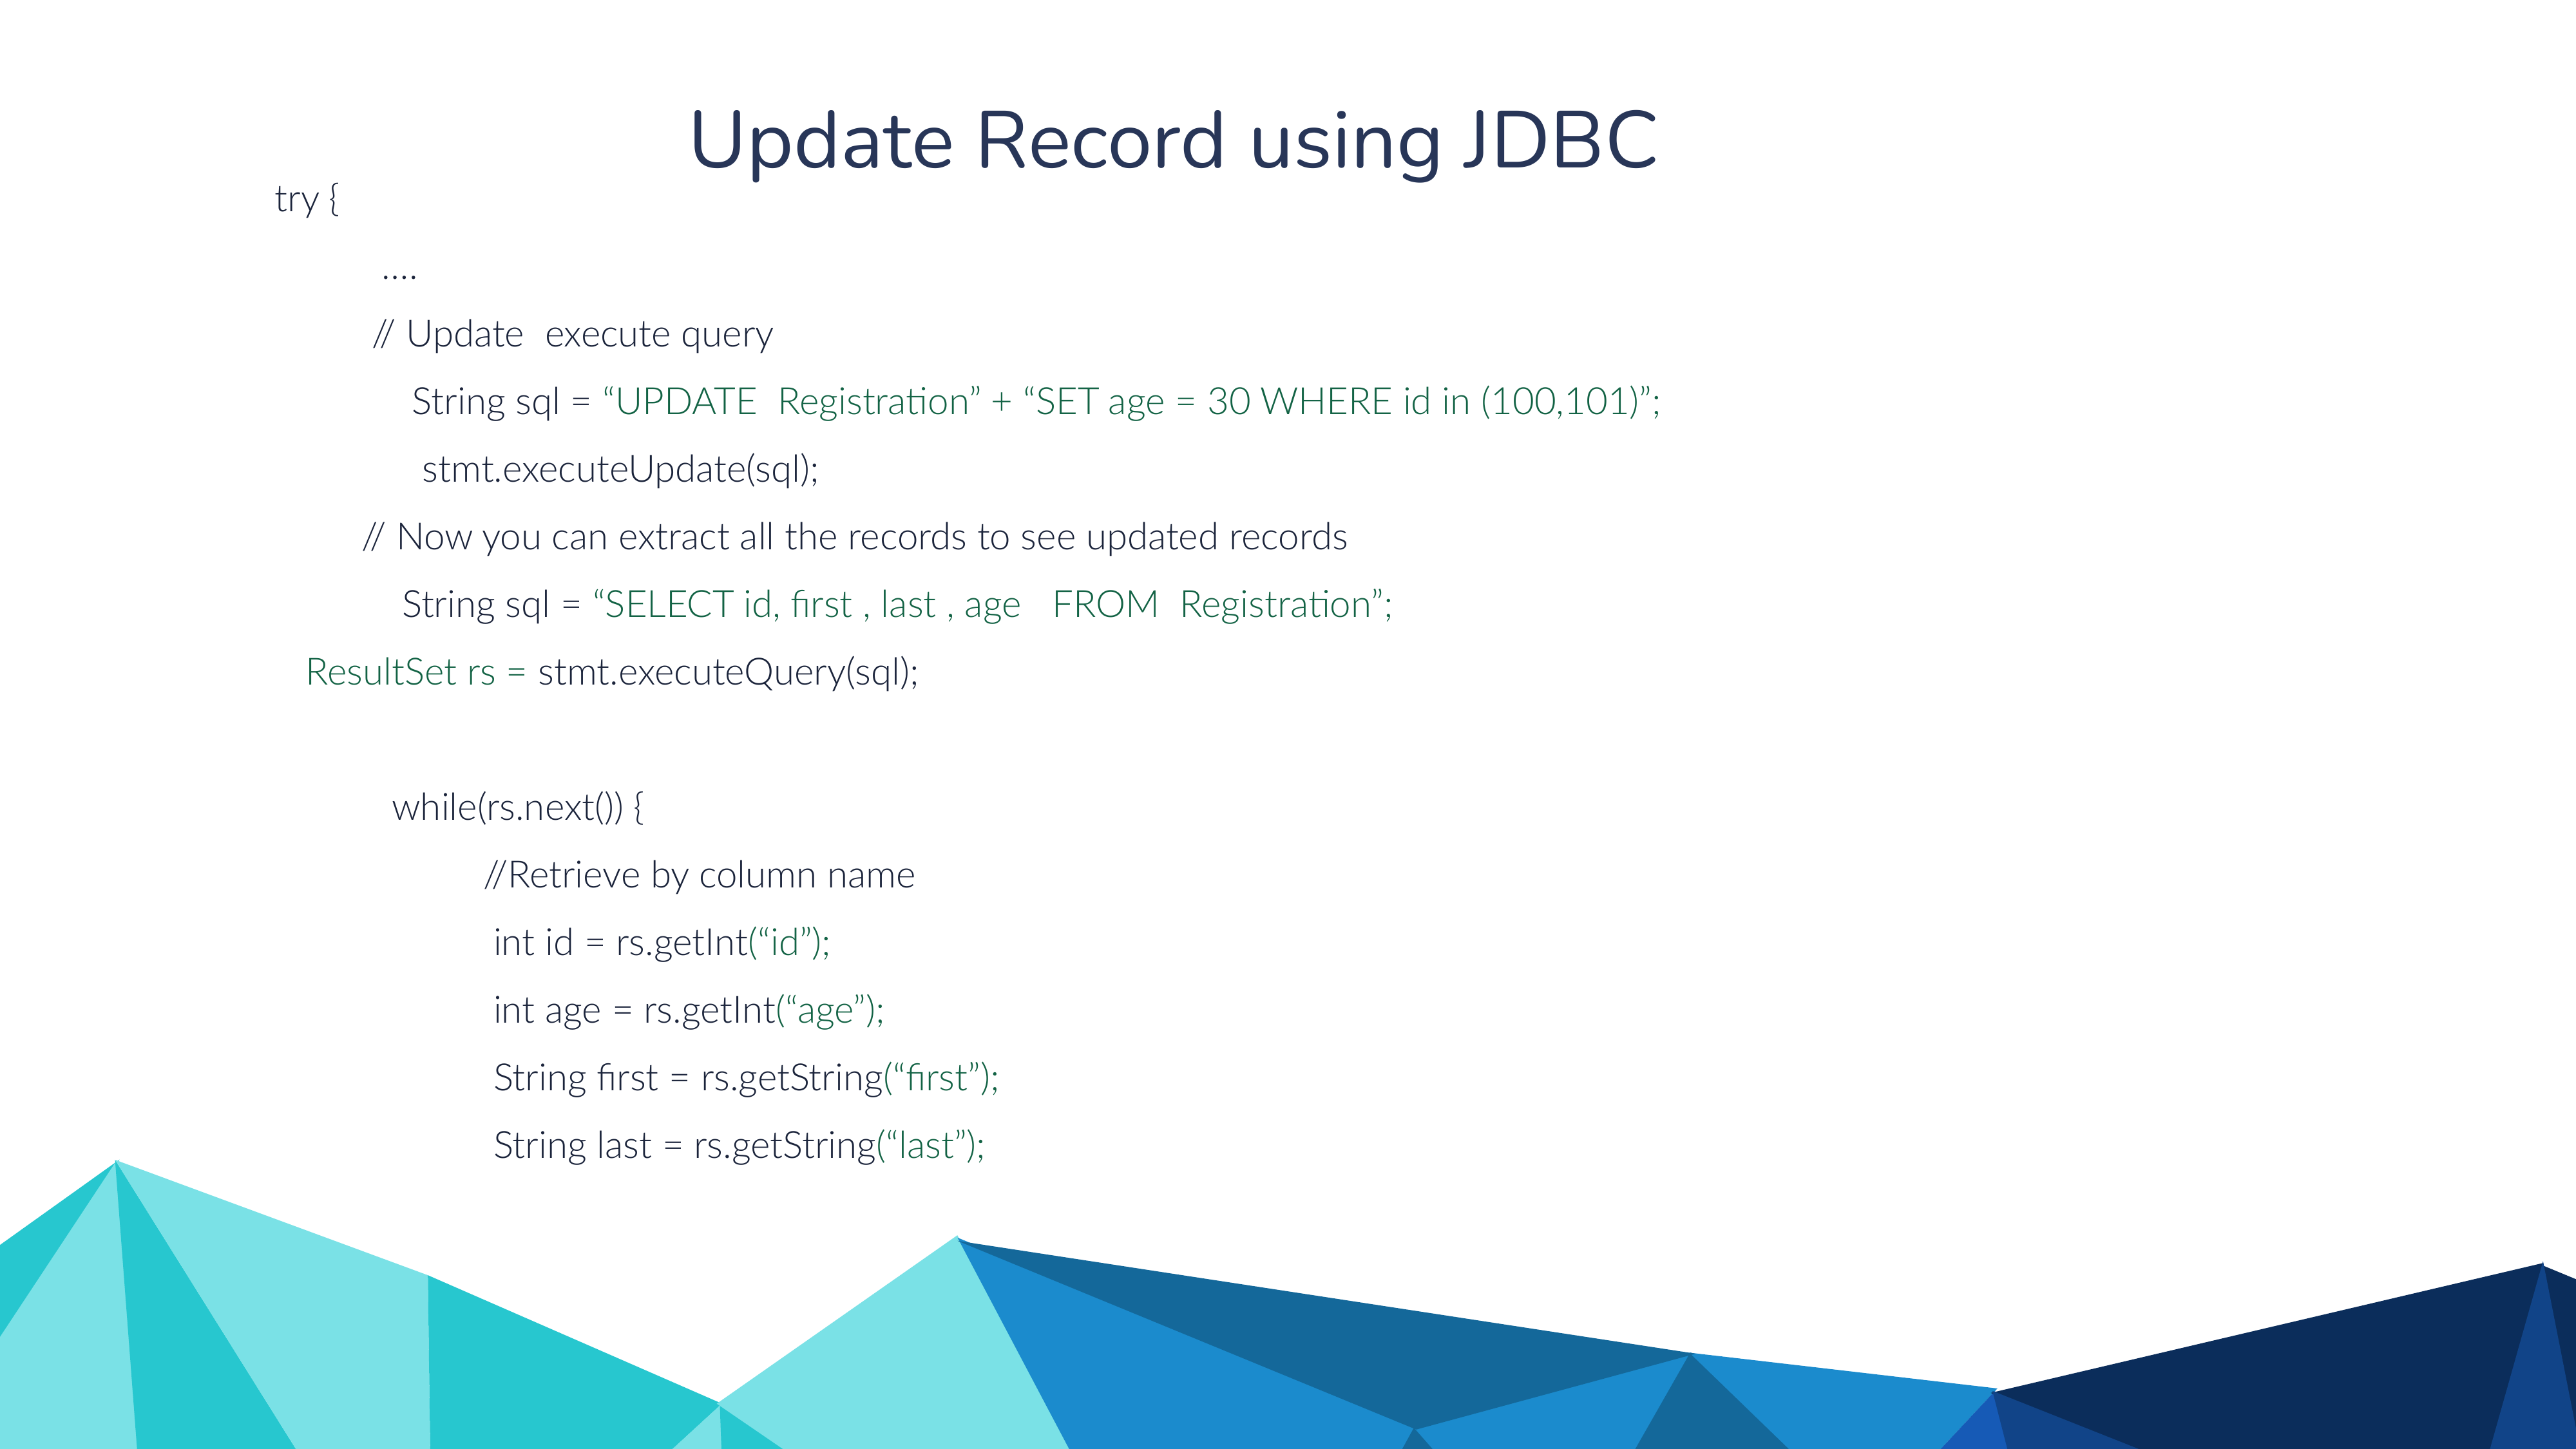

Update Record using JDBC
              try {
                       ….
                      // Update  execute query
                          String sql = “UPDATE  Registration” + “SET age = 30 WHERE id in (100,101)”;
                           stmt.executeUpdate(sql);
                     // Now you can extract all the records to see updated records
                         String sql = “SELECT id, first , last , age   FROM  Registration”;
	      ResultSet rs = stmt.executeQuery(sql);

                        while(rs.next()) {
                                 //Retrieve by column name
                                  int id = rs.getInt(“id”);
                                  int age = rs.getInt(“age”);
                                  String first = rs.getString(“first”);
                                  String last = rs.getString(“last”);